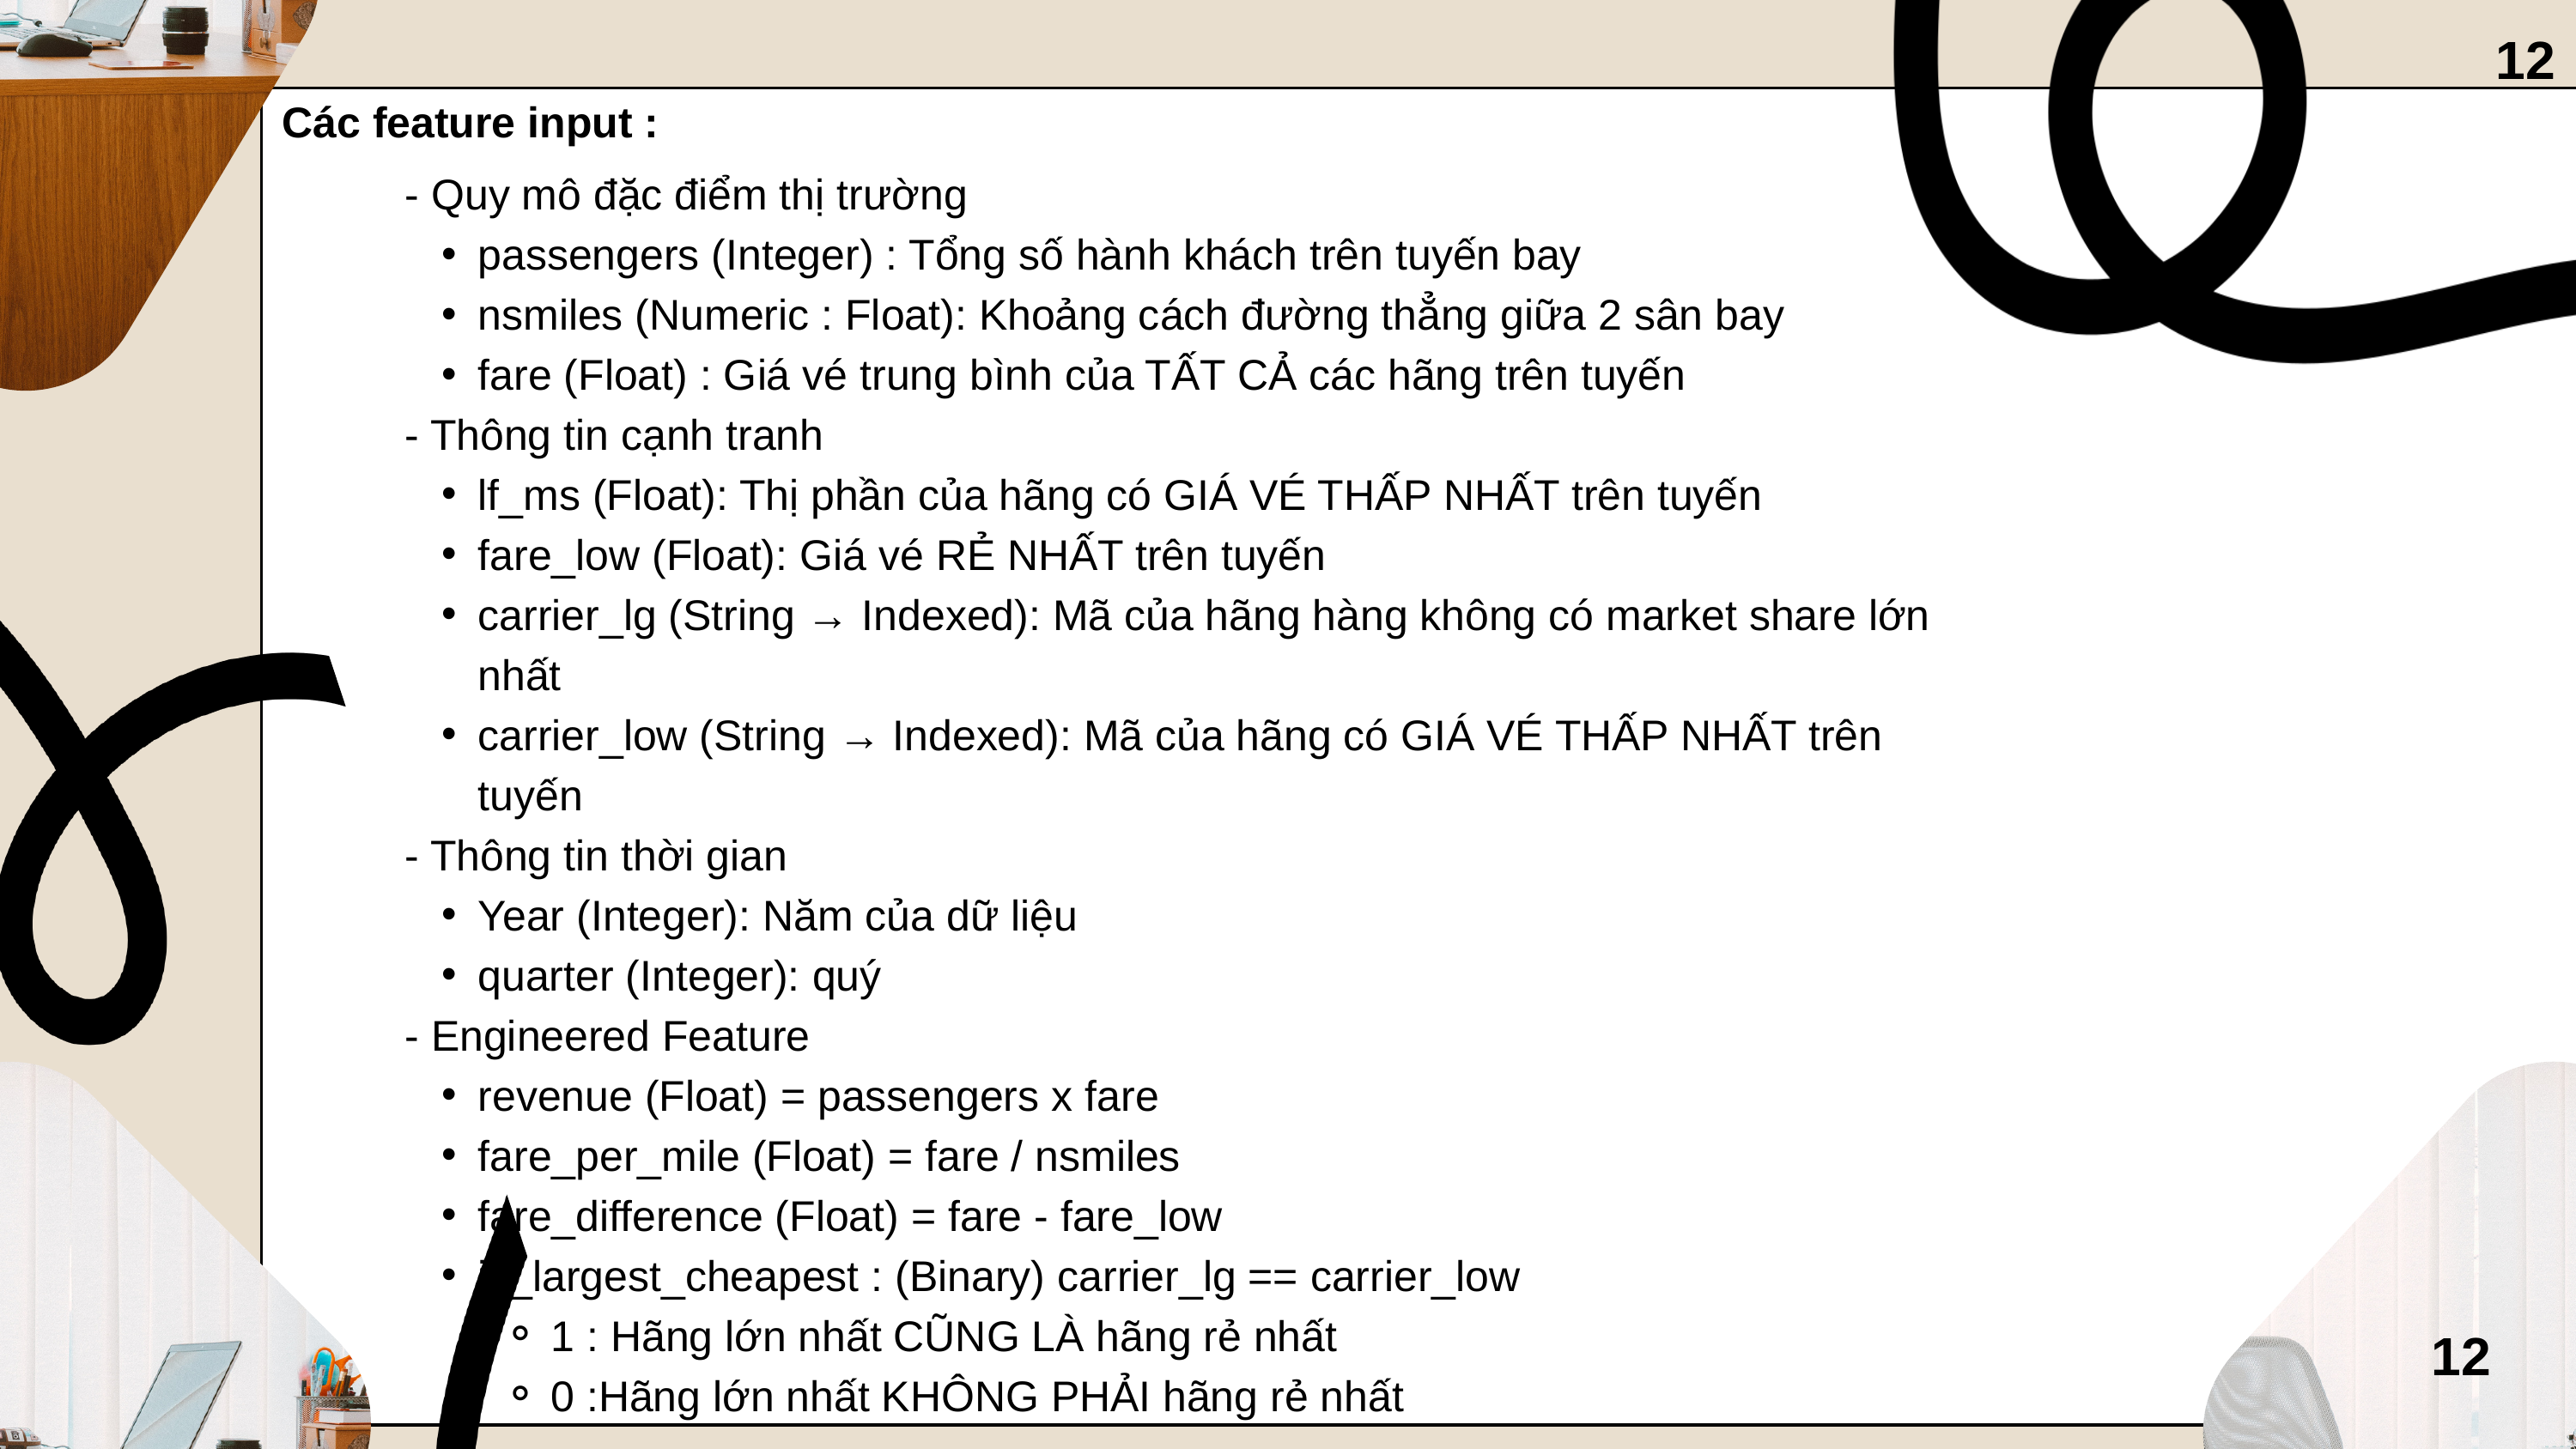

12
Các feature input :

- Quy mô đặc điểm thị trường
passengers (Integer) : Tổng số hành khách trên tuyến bay
nsmiles (Numeric : Float): Khoảng cách đường thẳng giữa 2 sân bay
fare (Float) : Giá vé trung bình của TẤT CẢ các hãng trên tuyến
- Thông tin cạnh tranh
lf_ms (Float): Thị phần của hãng có GIÁ VÉ THẤP NHẤT trên tuyến
fare_low (Float): Giá vé RẺ NHẤT trên tuyến
carrier_lg (String → Indexed): Mã của hãng hàng không có market share lớn nhất
carrier_low (String → Indexed): Mã của hãng có GIÁ VÉ THẤP NHẤT trên tuyến
- Thông tin thời gian
Year (Integer): Năm của dữ liệu
quarter (Integer): quý
- Engineered Feature
revenue (Float) = passengers x fare
fare_per_mile (Float) = fare / nsmiles
fare_difference (Float) = fare - fare_low
is_largest_cheapest : (Binary) carrier_lg == carrier_low
1 : Hãng lớn nhất CŨNG LÀ hãng rẻ nhất
0 :Hãng lớn nhất KHÔNG PHẢI hãng rẻ nhất

12